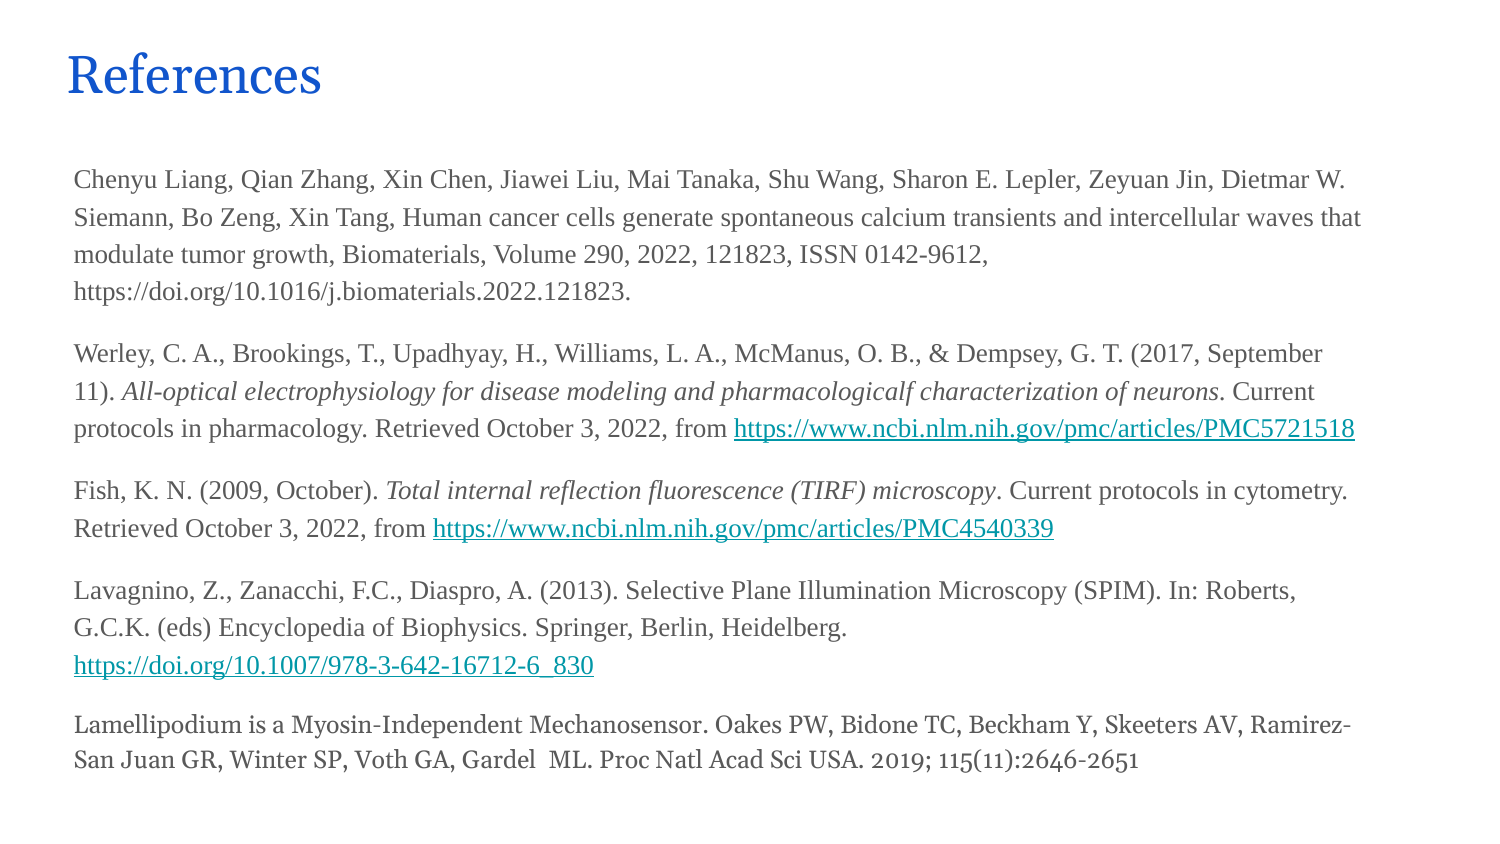

# References
Chenyu Liang, Qian Zhang, Xin Chen, Jiawei Liu, Mai Tanaka, Shu Wang, Sharon E. Lepler, Zeyuan Jin, Dietmar W. Siemann, Bo Zeng, Xin Tang, Human cancer cells generate spontaneous calcium transients and intercellular waves that modulate tumor growth, Biomaterials, Volume 290, 2022, 121823, ISSN 0142-9612, https://doi.org/10.1016/j.biomaterials.2022.121823.
Werley, C. A., Brookings, T., Upadhyay, H., Williams, L. A., McManus, O. B., & Dempsey, G. T. (2017, September 11). All-optical electrophysiology for disease modeling and pharmacologicalf characterization of neurons. Current protocols in pharmacology. Retrieved October 3, 2022, from https://www.ncbi.nlm.nih.gov/pmc/articles/PMC5721518
Fish, K. N. (2009, October). Total internal reflection fluorescence (TIRF) microscopy. Current protocols in cytometry. Retrieved October 3, 2022, from https://www.ncbi.nlm.nih.gov/pmc/articles/PMC4540339
Lavagnino, Z., Zanacchi, F.C., Diaspro, A. (2013). Selective Plane Illumination Microscopy (SPIM). In: Roberts, G.C.K. (eds) Encyclopedia of Biophysics. Springer, Berlin, Heidelberg. https://doi.org/10.1007/978-3-642-16712-6_830
Lamellipodium is a Myosin-Independent Mechanosensor. Oakes PW, Bidone TC, Beckham Y, Skeeters AV, Ramirez-San Juan GR, Winter SP, Voth GA, Gardel  ML. Proc Natl Acad Sci USA. 2019; 115(11):2646-2651